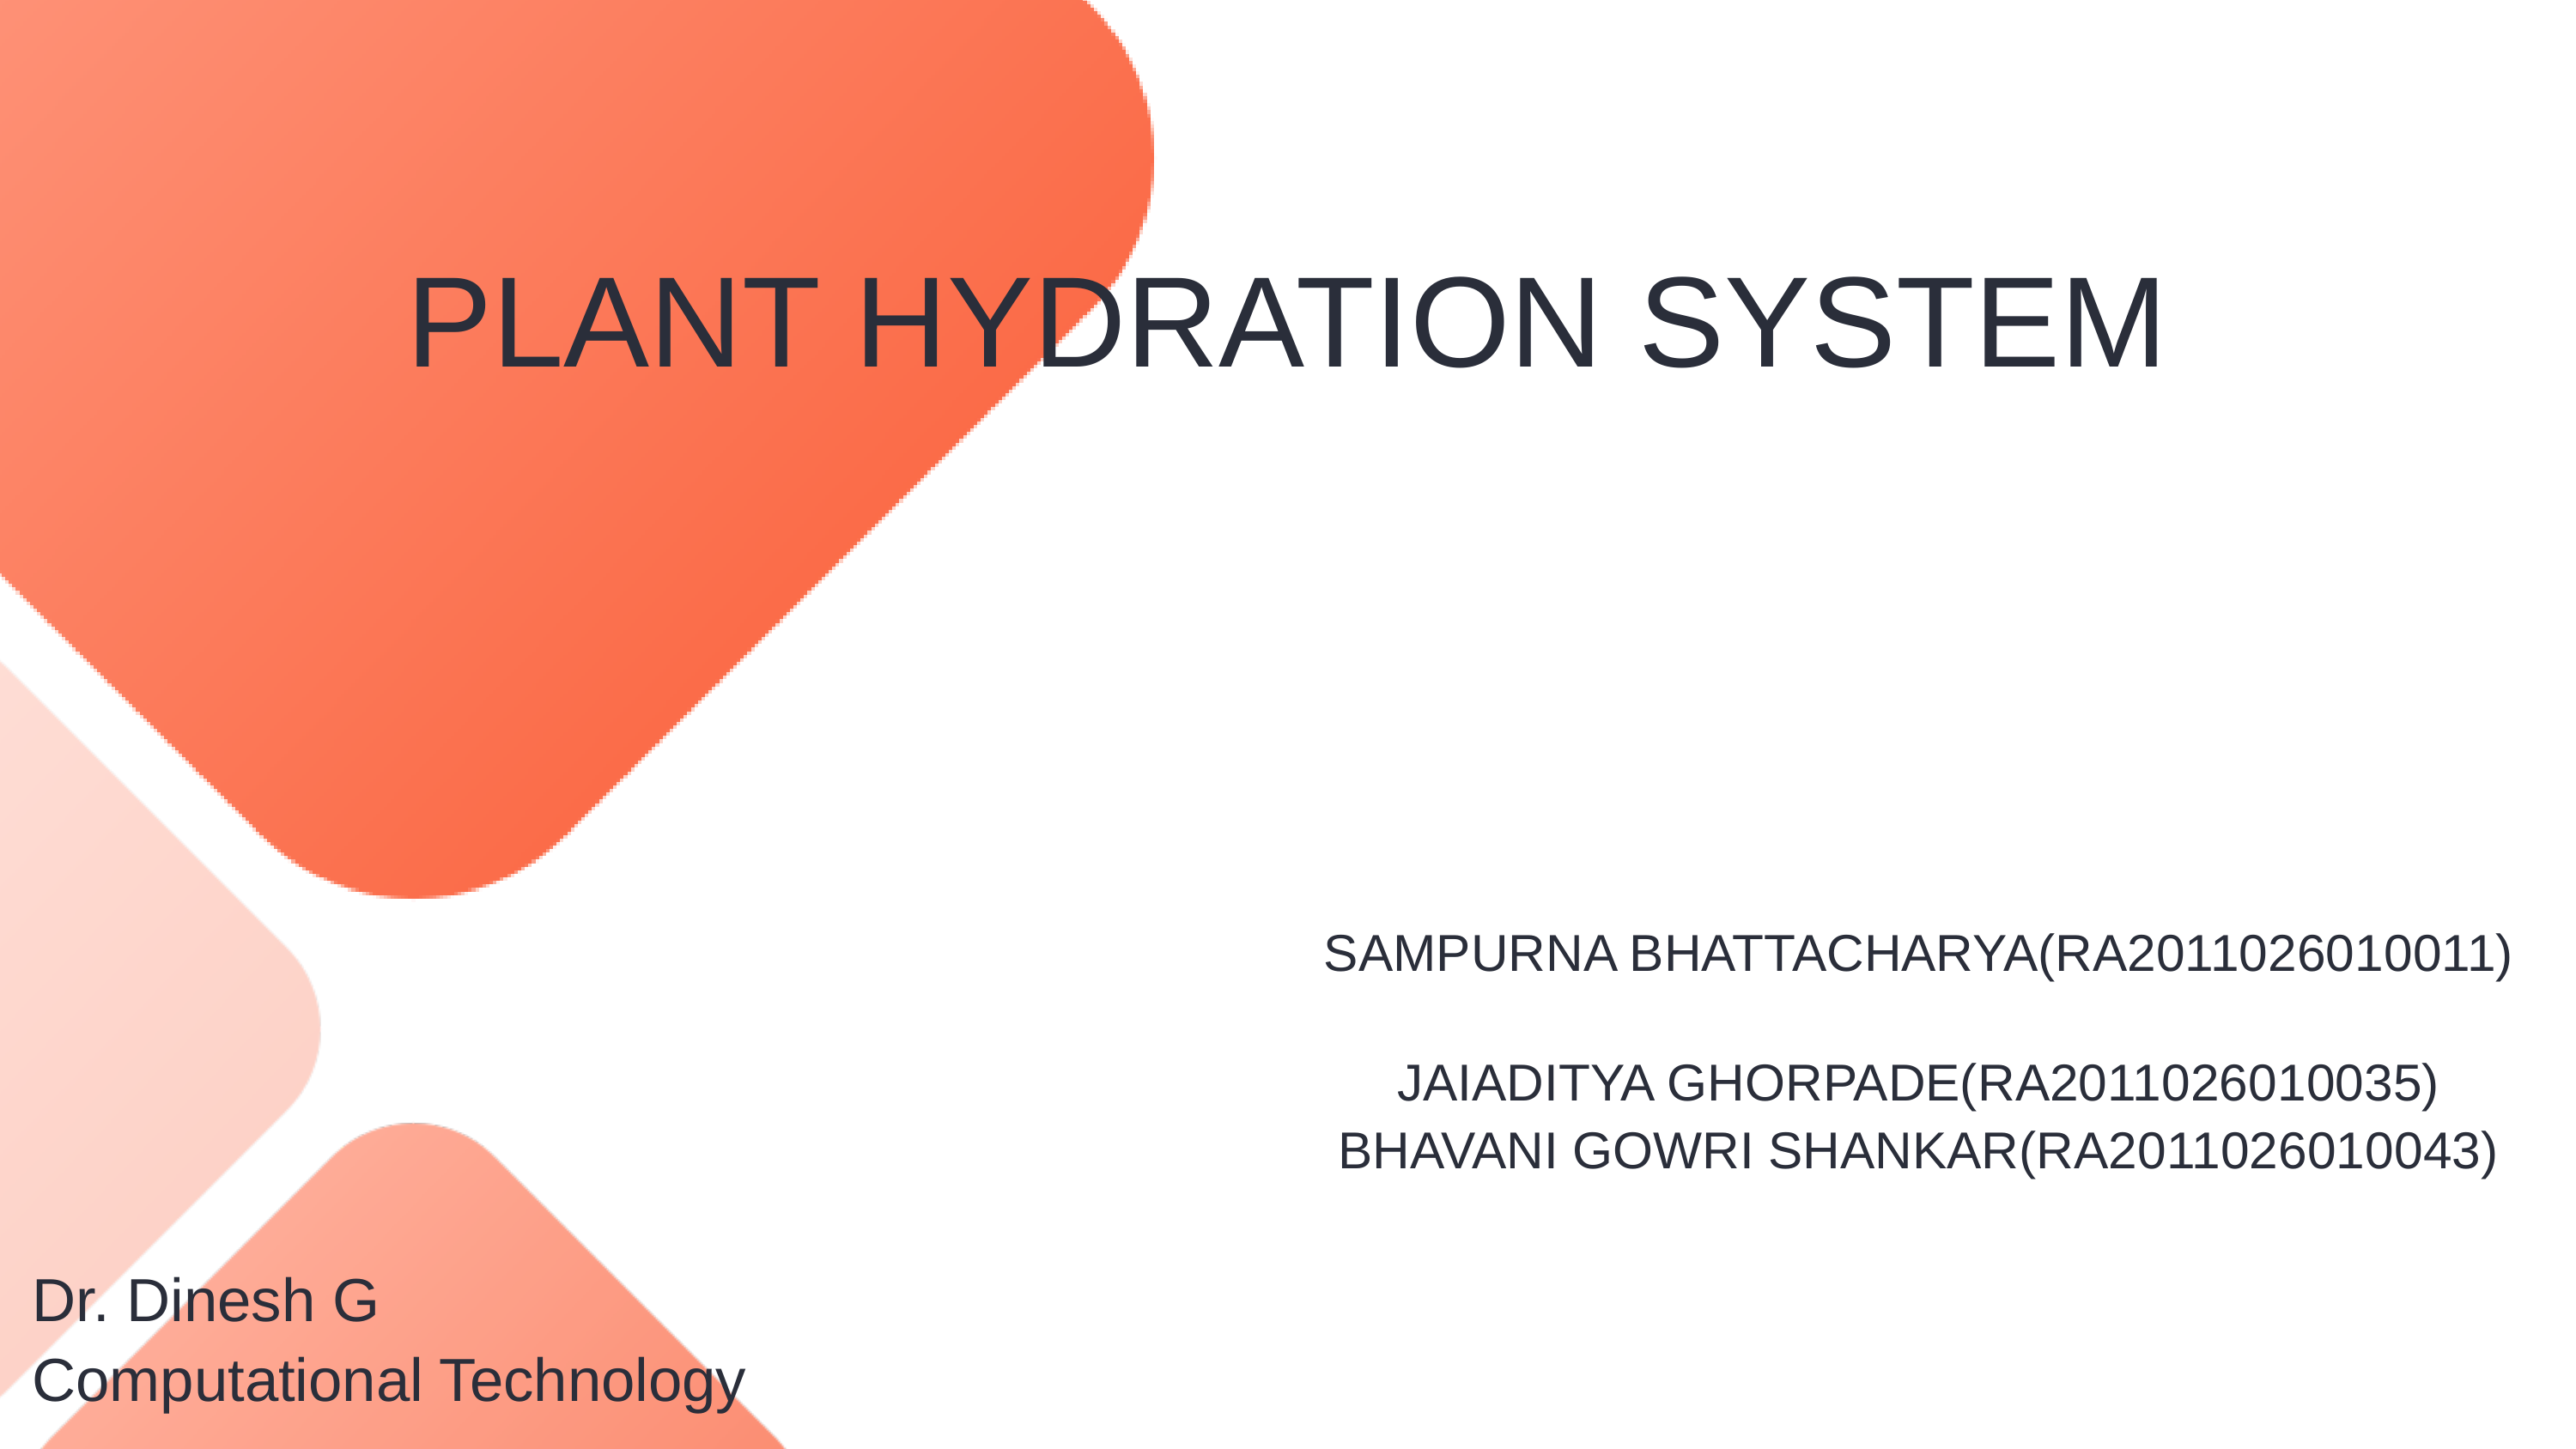

PLANT HYDRATION SYSTEM

SAMPURNA BHATTACHARYA(RA2011026010011)
JAIADITYA GHORPADE(RA2011026010035)
BHAVANI GOWRI SHANKAR(RA2011026010043)

Dr. Dinesh G
Computational Technology